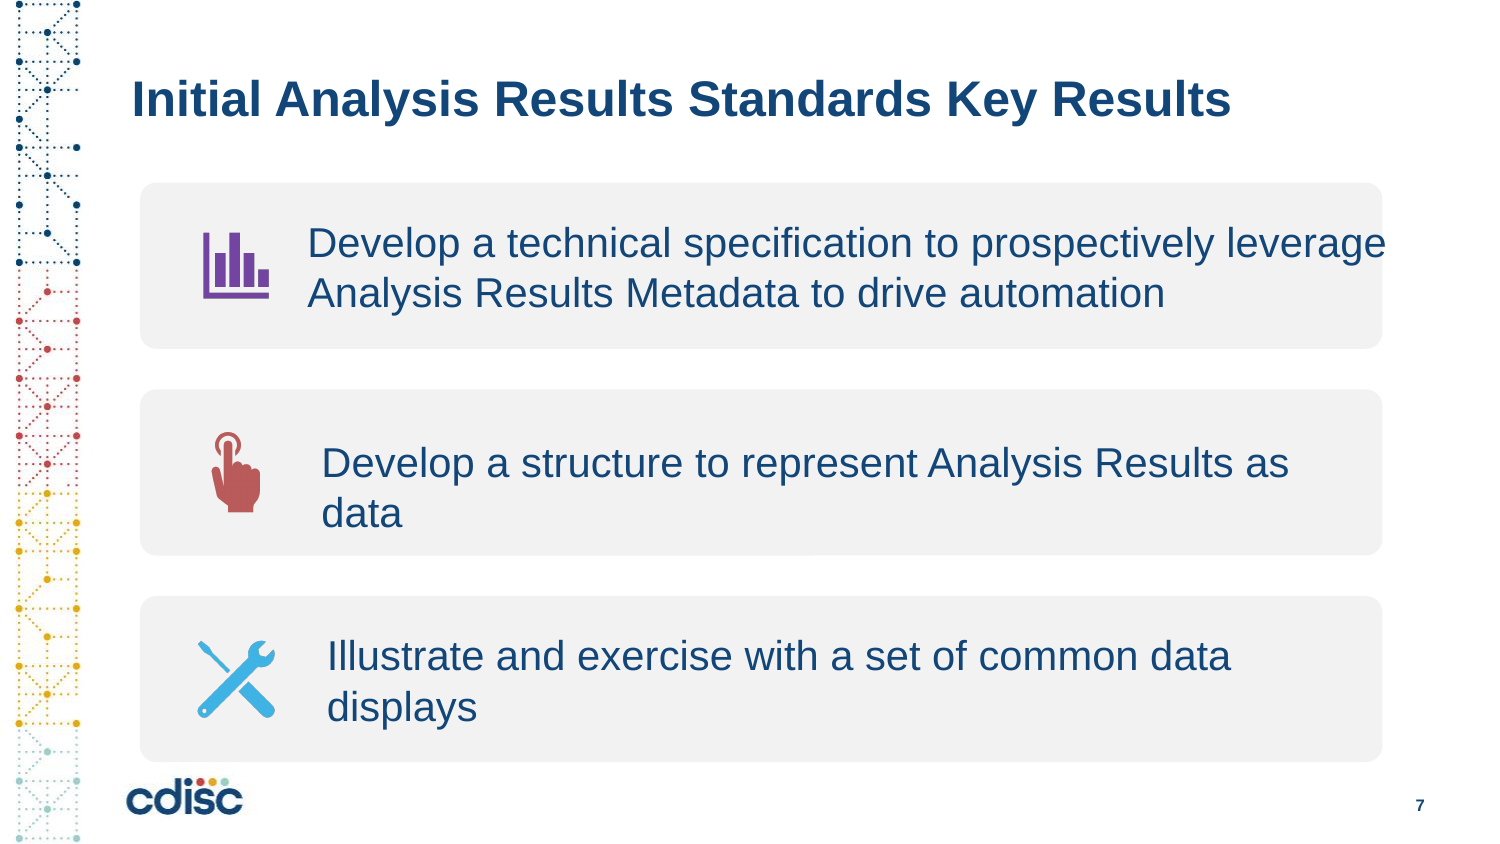

# Initial Analysis Results Standards Key Results
Develop a technical specification to prospectively leverage Analysis Results Metadata to drive automation
Develop a structure to represent Analysis Results as data
Illustrate and exercise with a set of common data displays
7